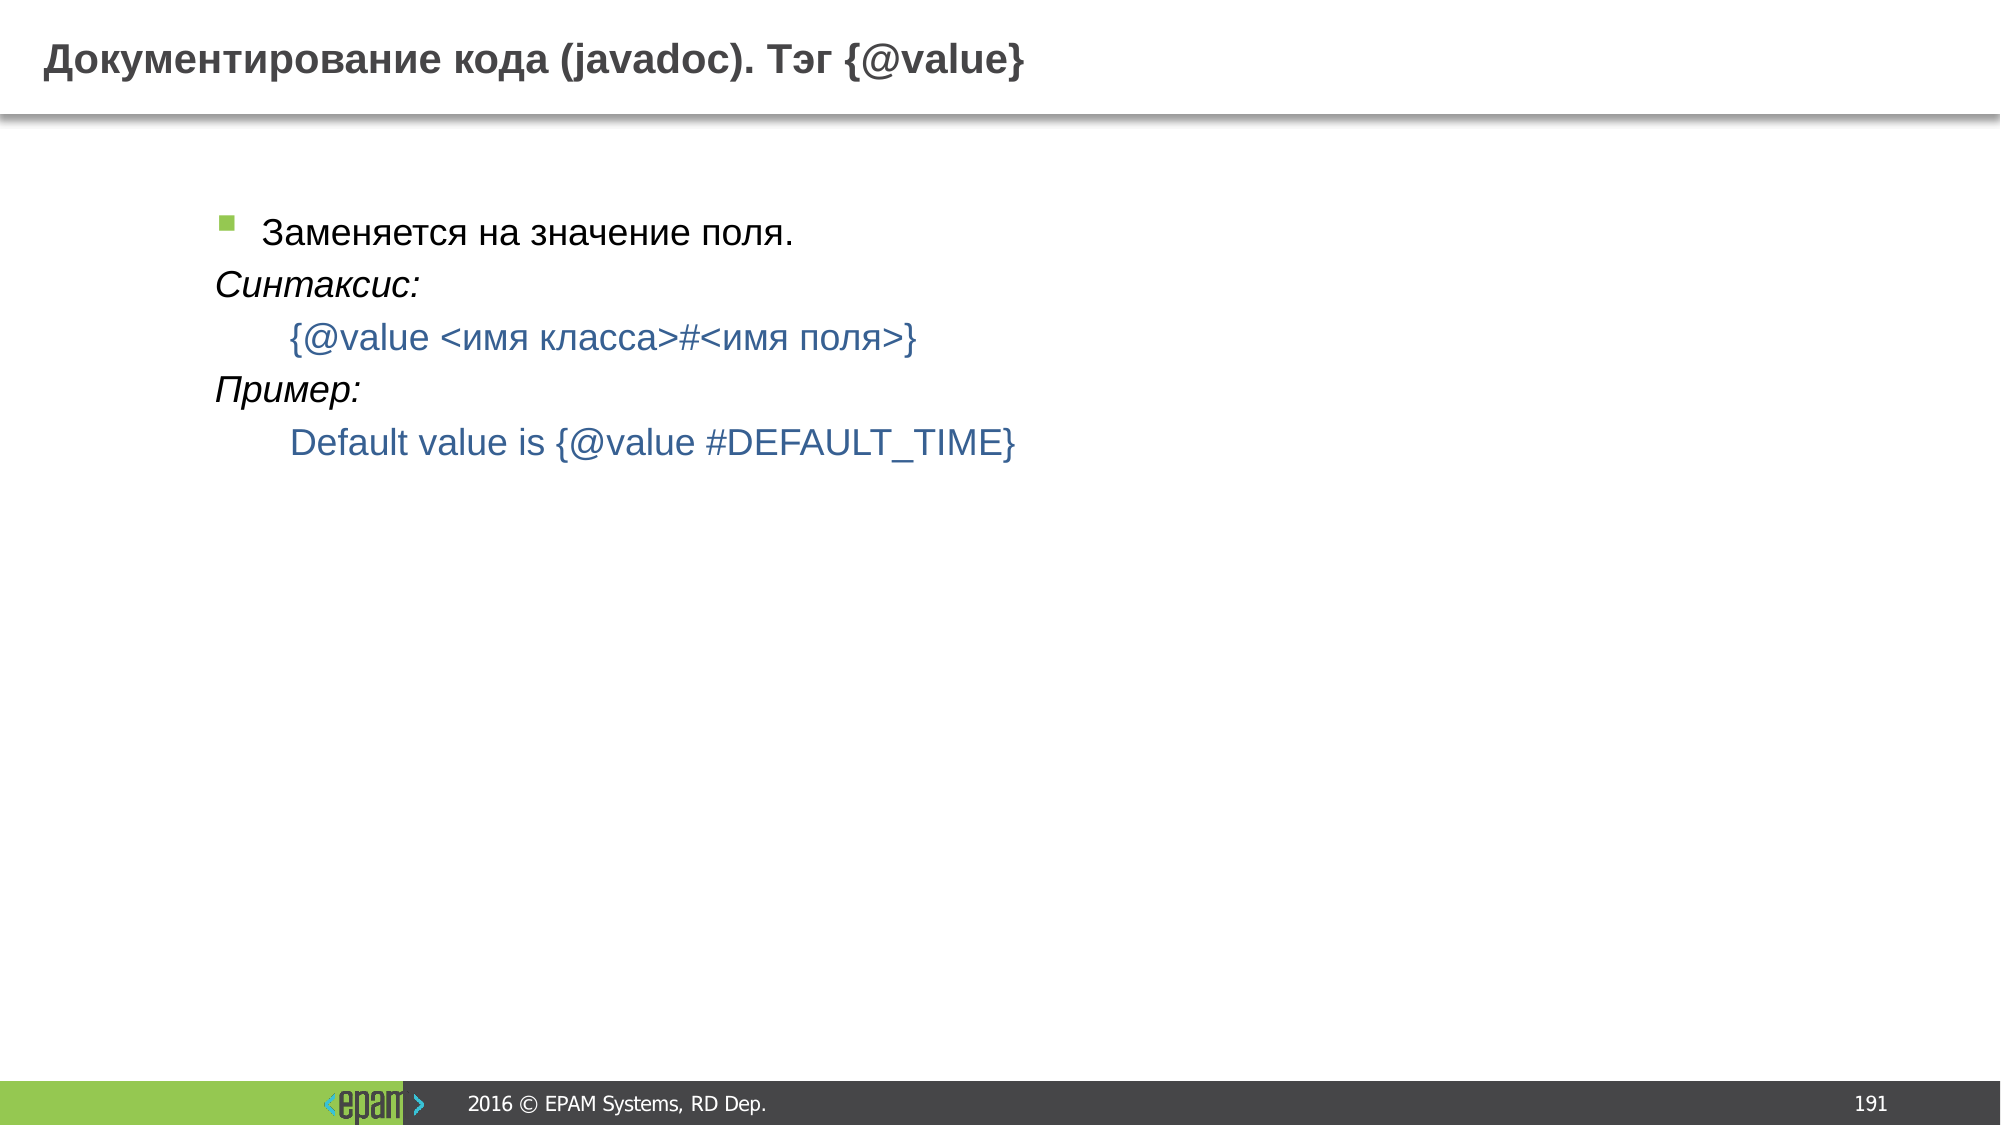

# Документирование кода (javadoc). Тэг {@value}
Заменяется на значение поля.
Синтаксис:
{@value <имя класса>#<имя поля>}
Пример:
Default value is {@value #DEFAULT_TIME}

2016 © EPAM Systems, RD Dep.
191